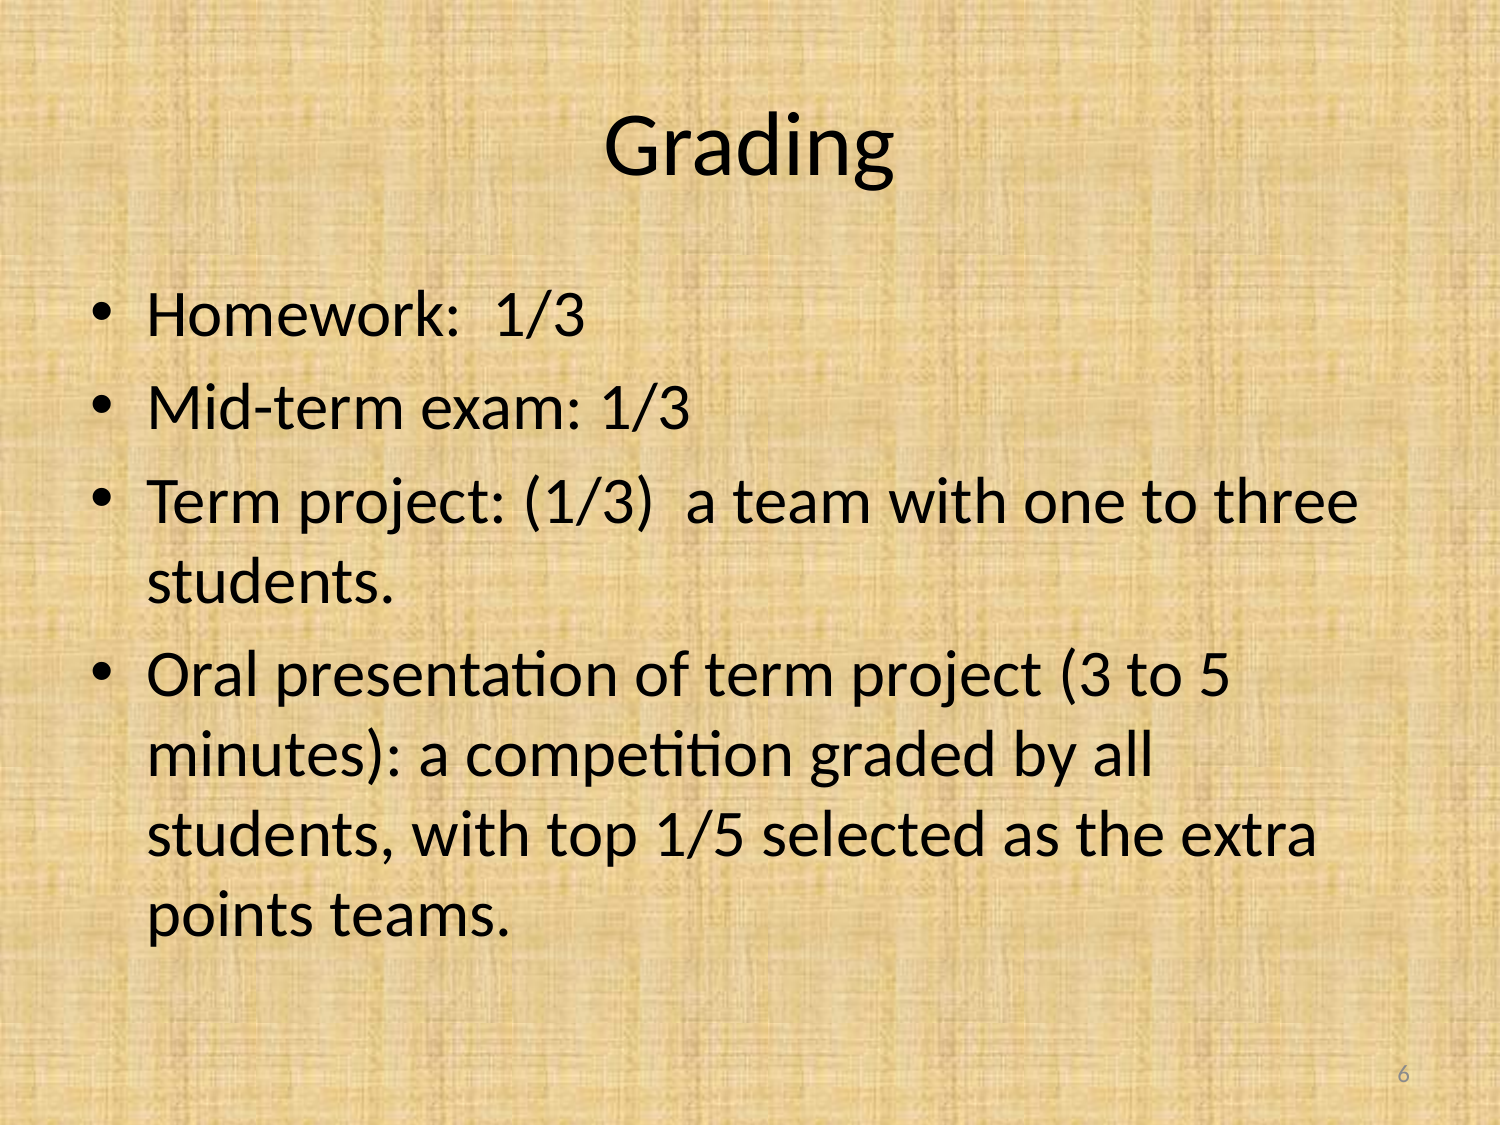

# Grading
Homework:  1/3
Mid-term exam: 1/3
Term project: (1/3)  a team with one to three students.
Oral presentation of term project (3 to 5 minutes): a competition graded by all students, with top 1/5 selected as the extra points teams.
6